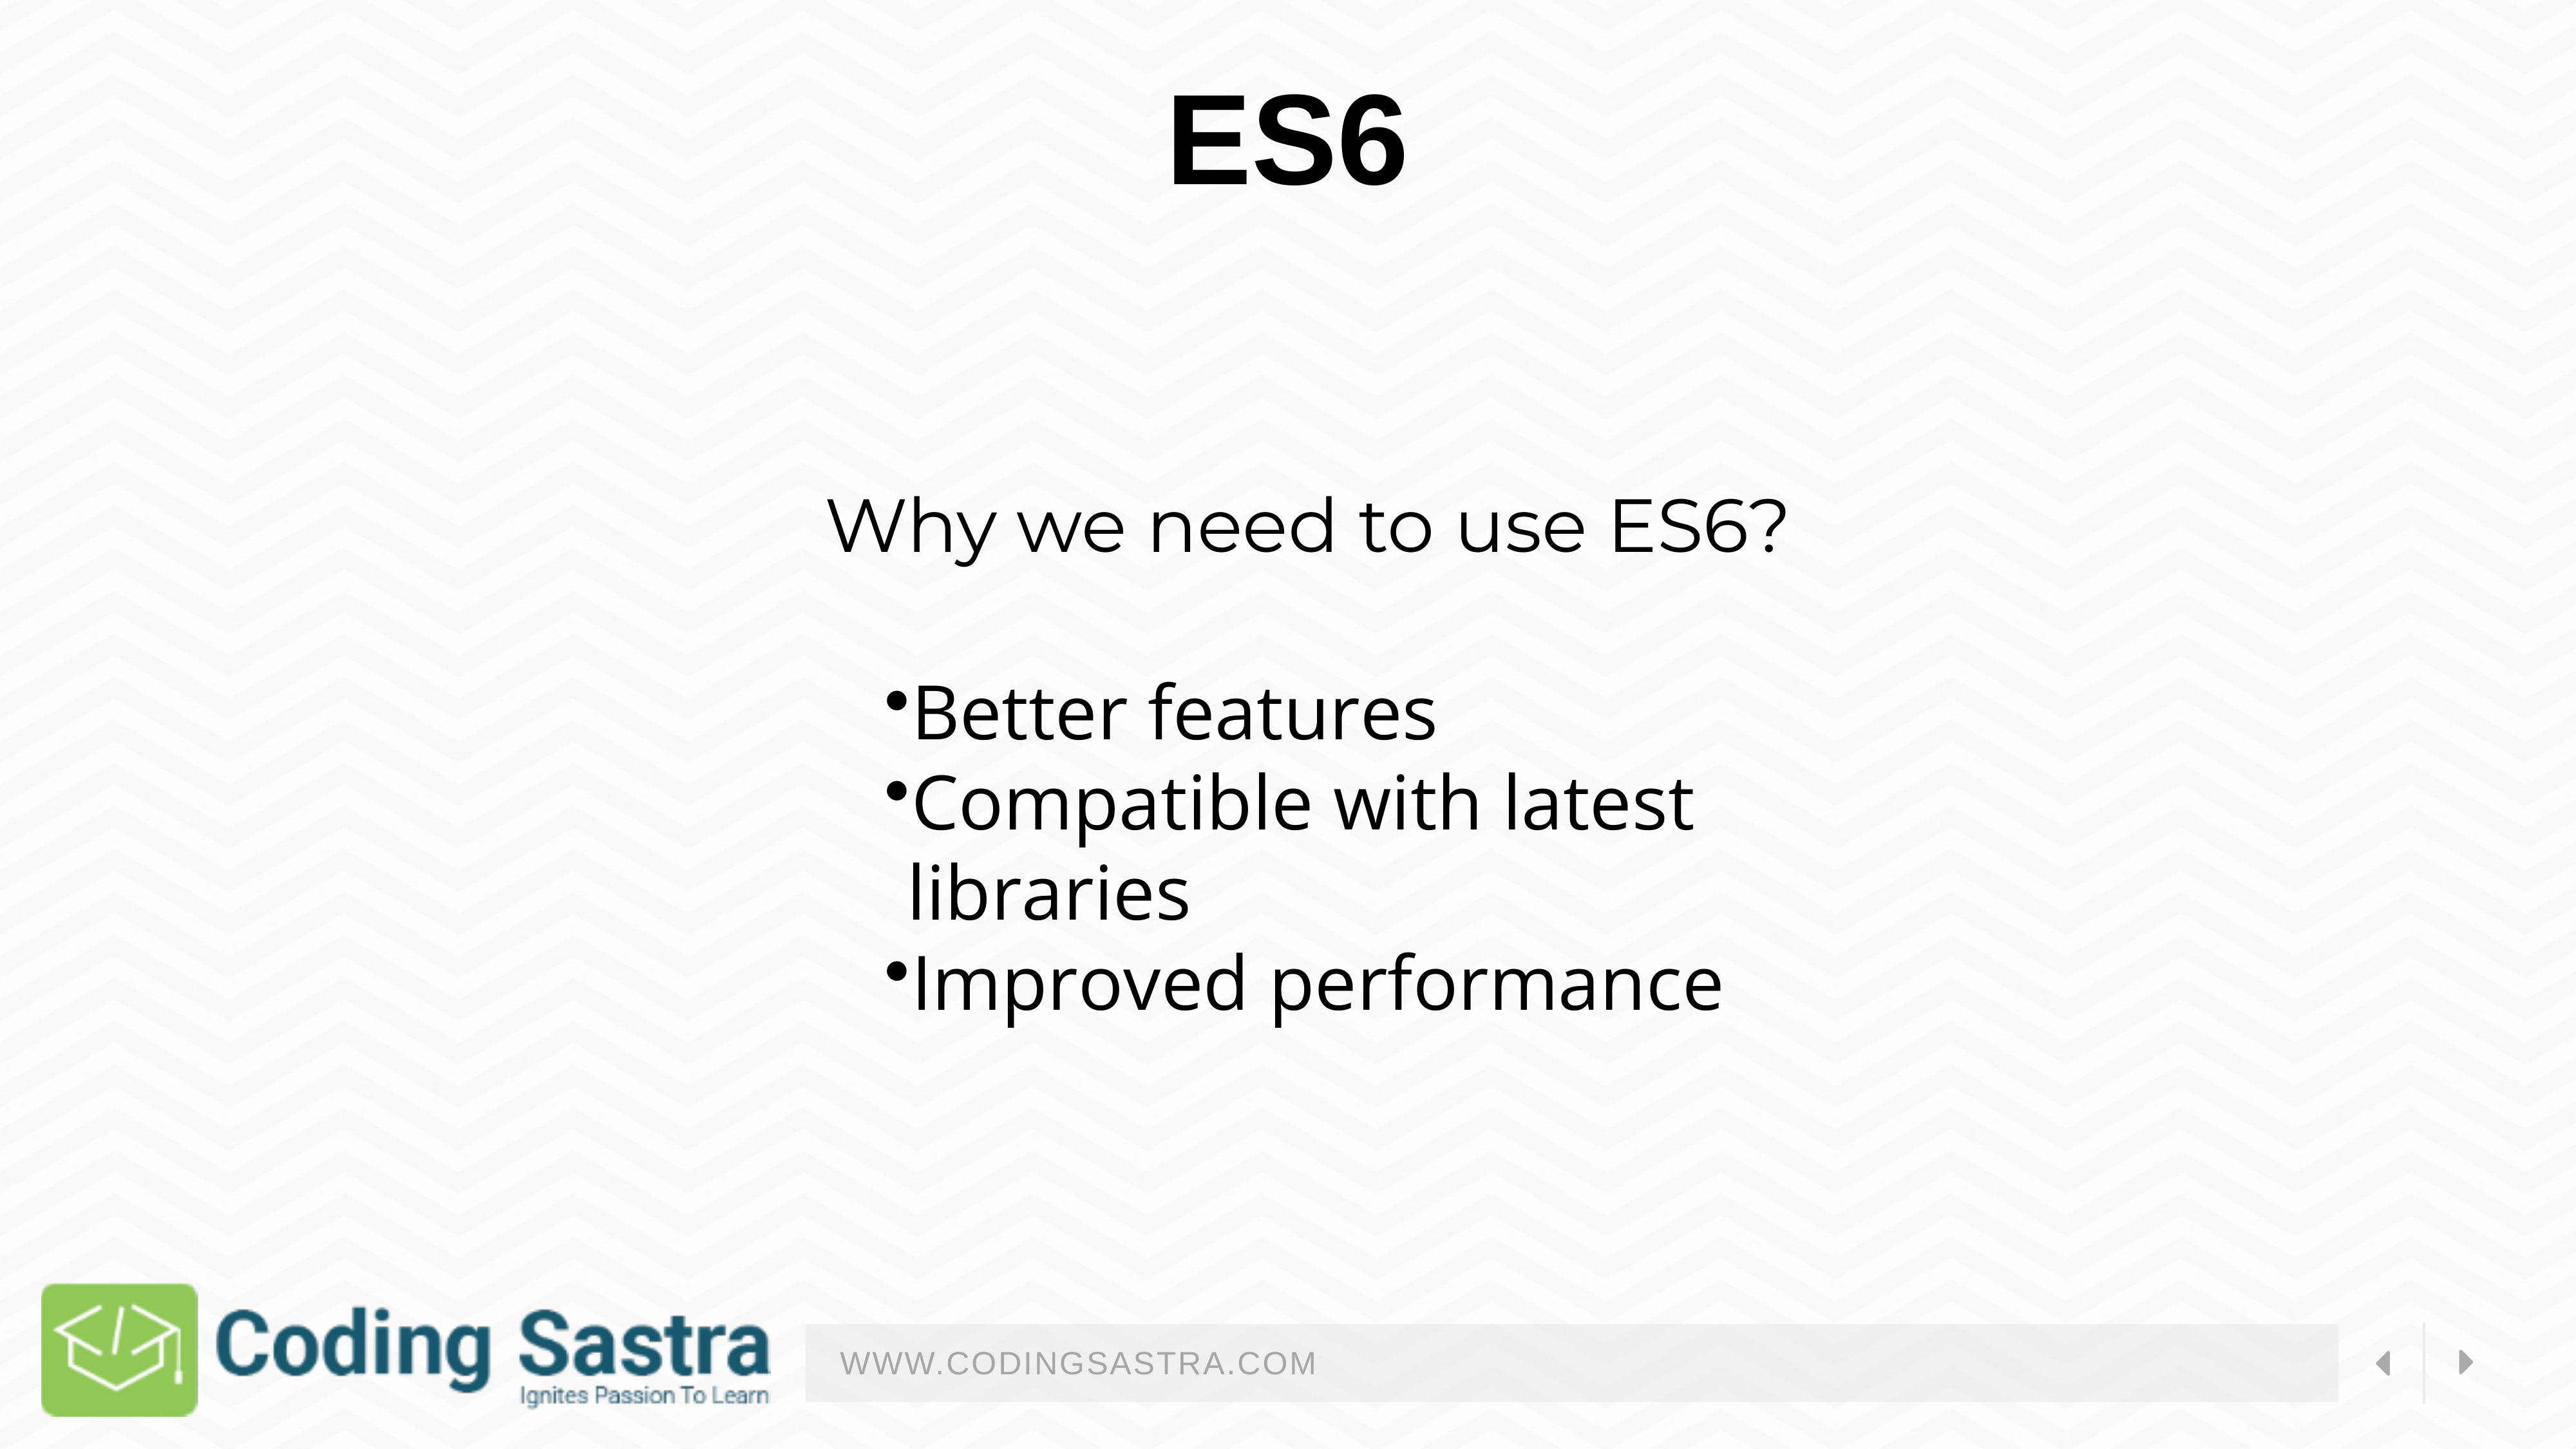

ES6
Why we need to use ES6?
Better features
Compatible with latest libraries
Improved performance